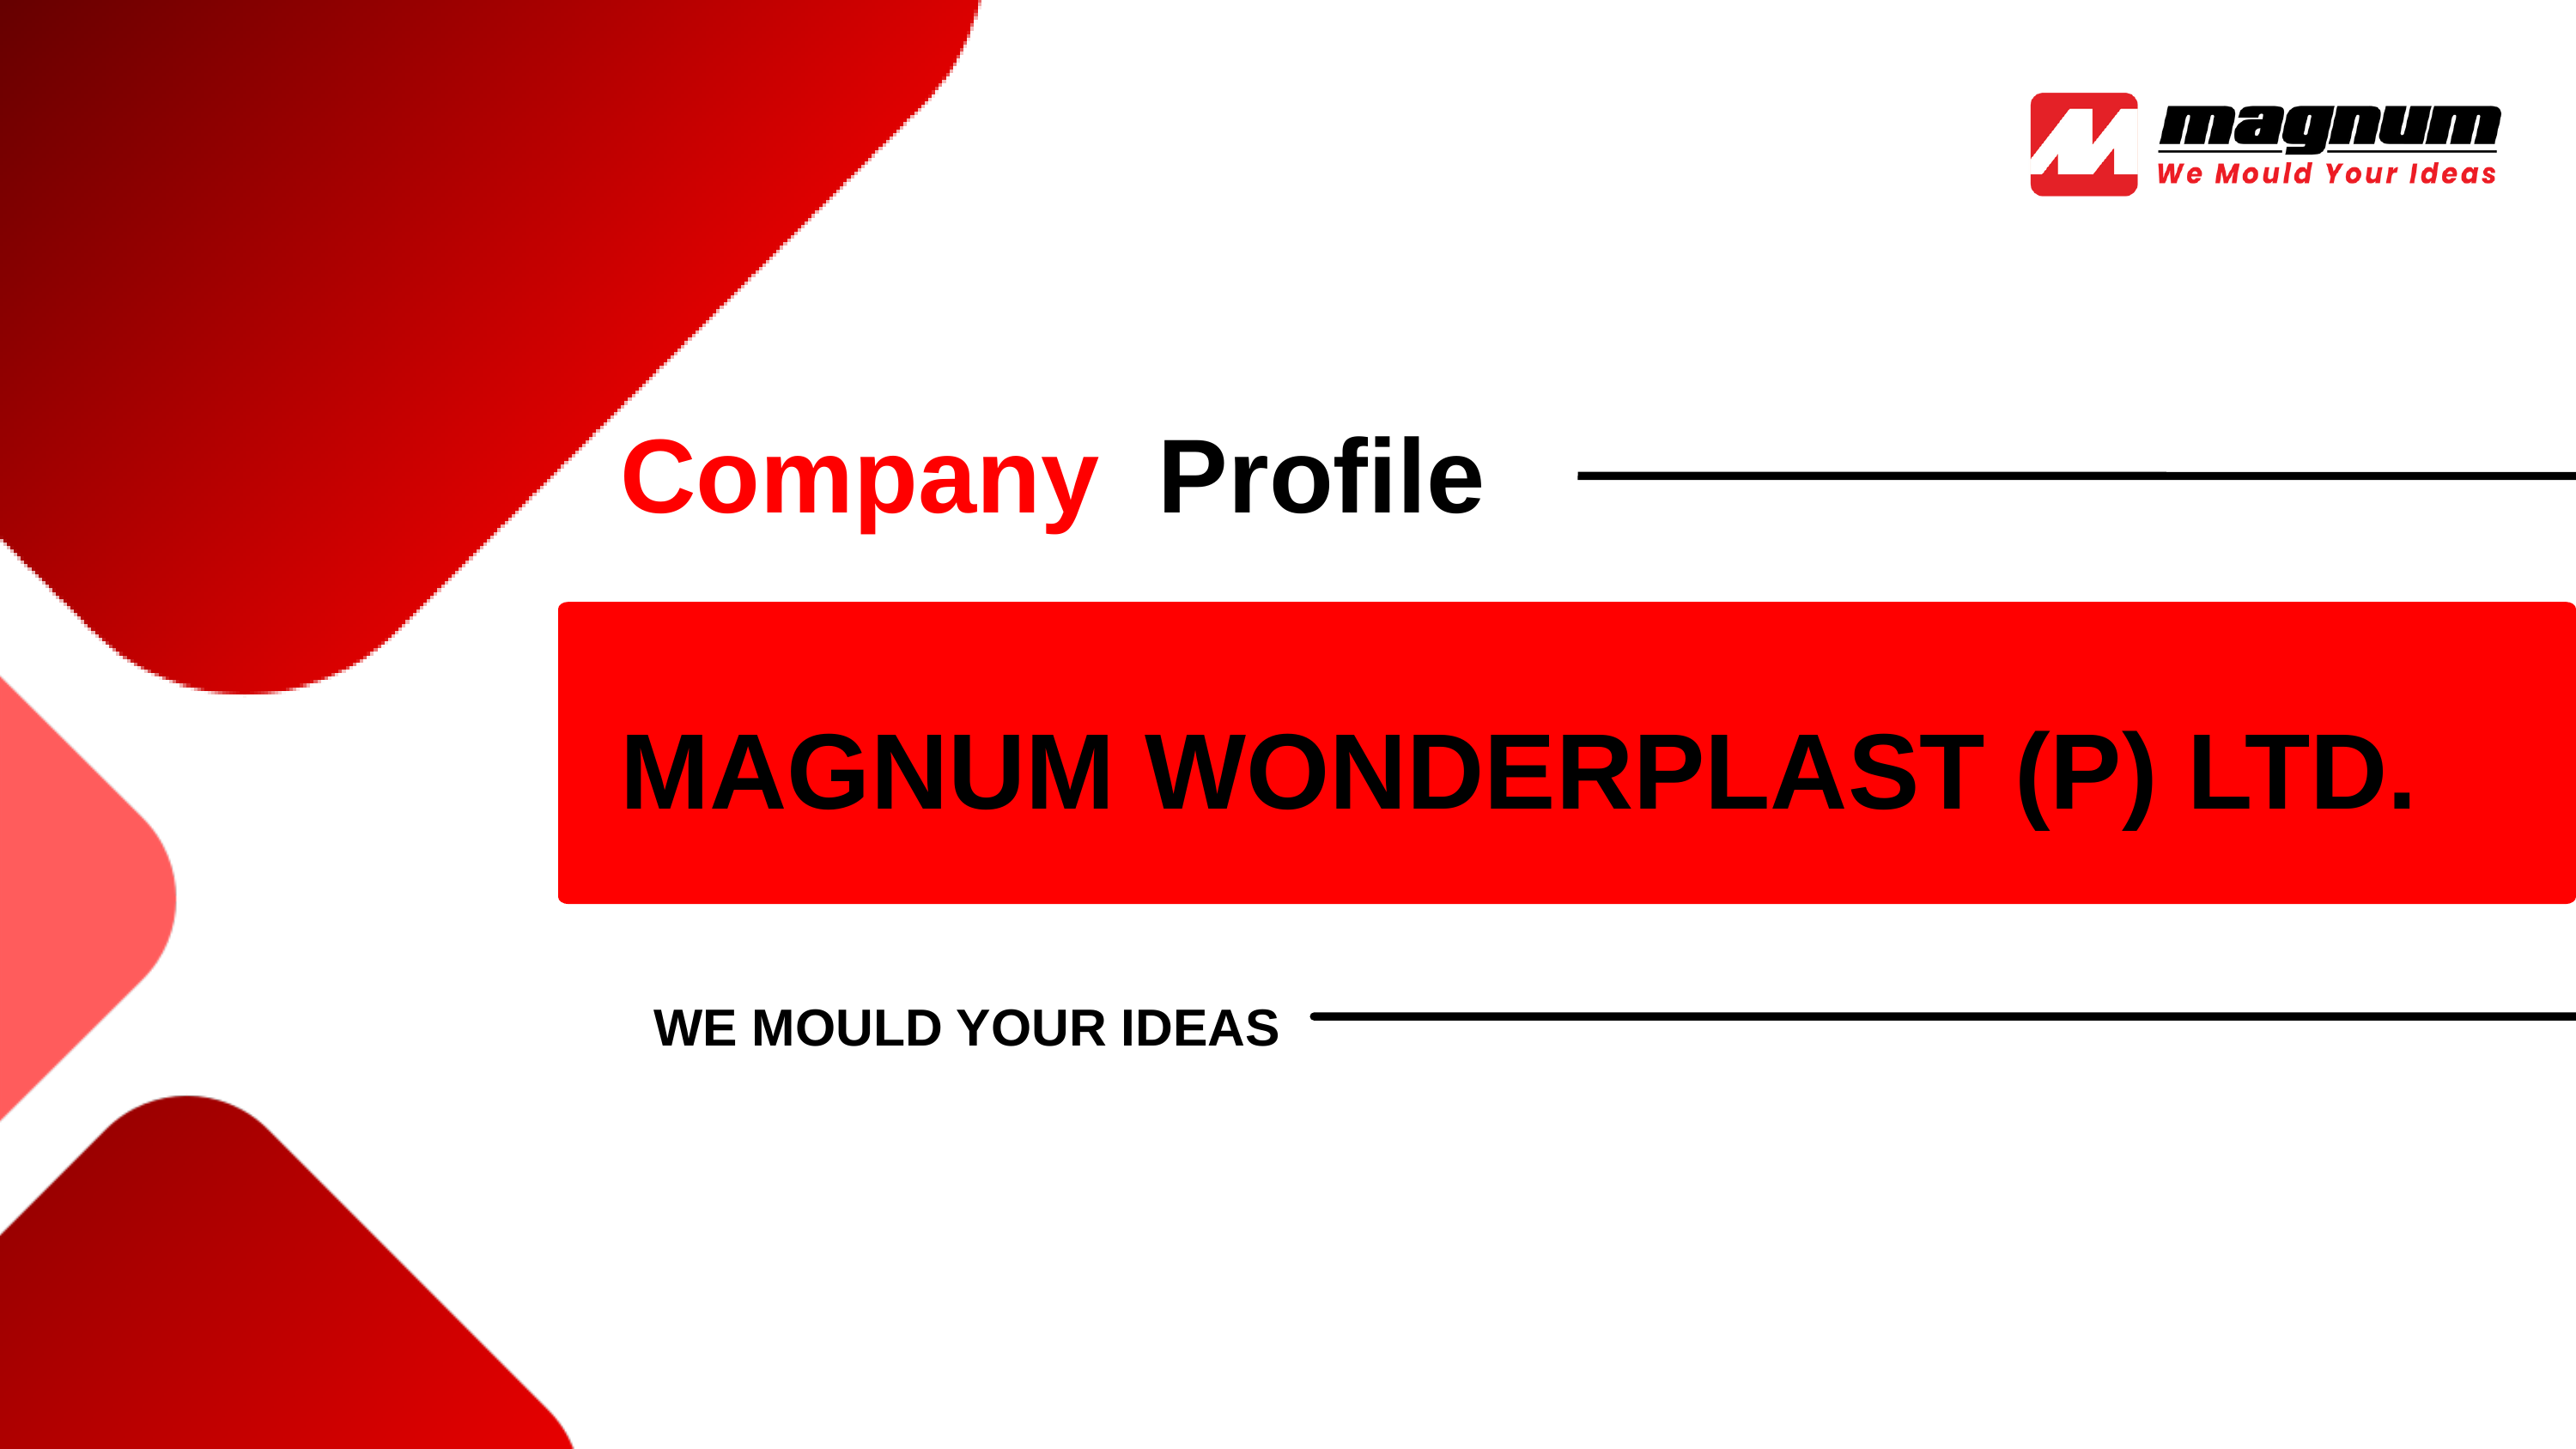

Company  Profile

MAGNUM WONDERPLAST (P) LTD.
WE MOULD YOUR IDEAS